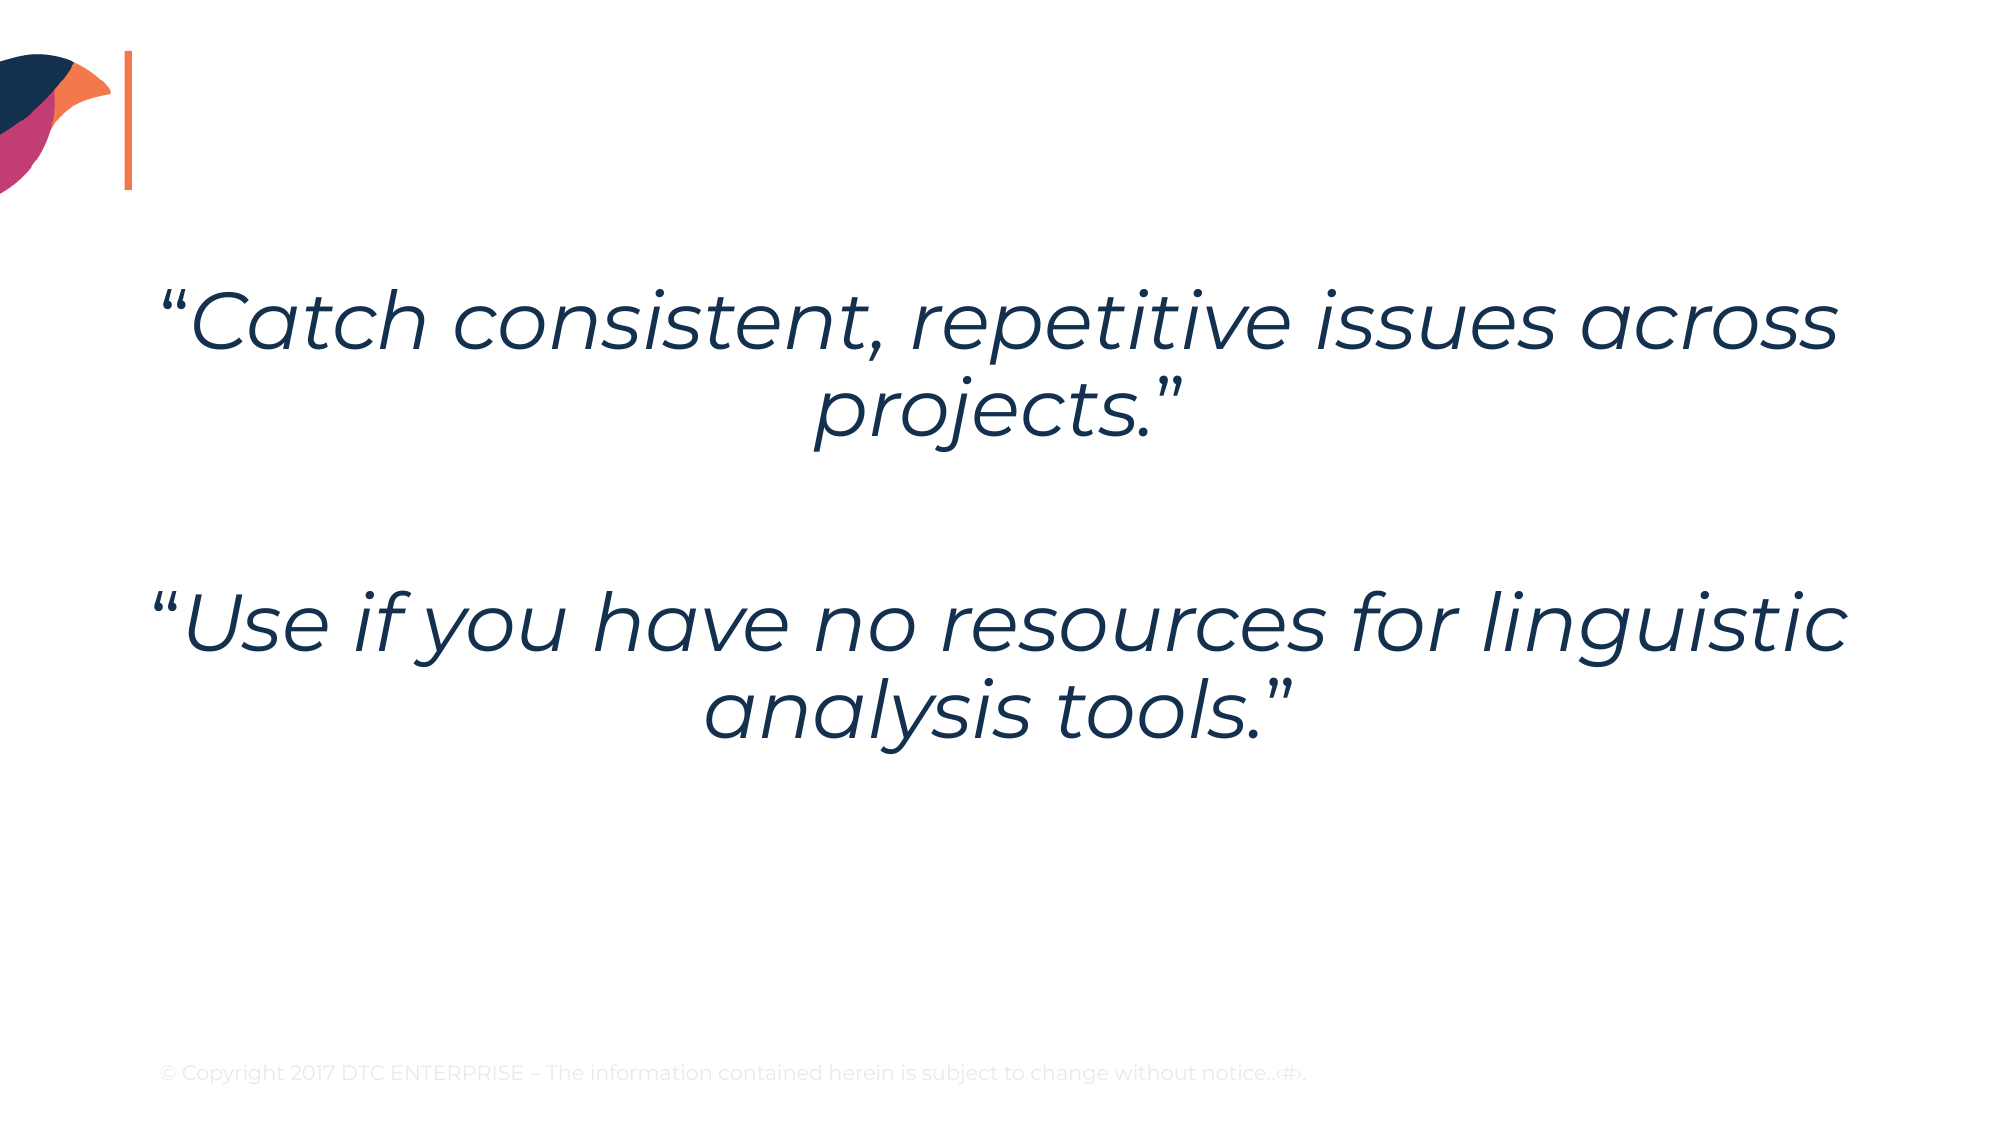

“Catch consistent, repetitive issues across projects.”

“Use if you have no resources for linguistic analysis tools.”
© Copyright 2017 DTC ENTERPRISE – The information contained herein is subject to change without notice.				.‹#›.